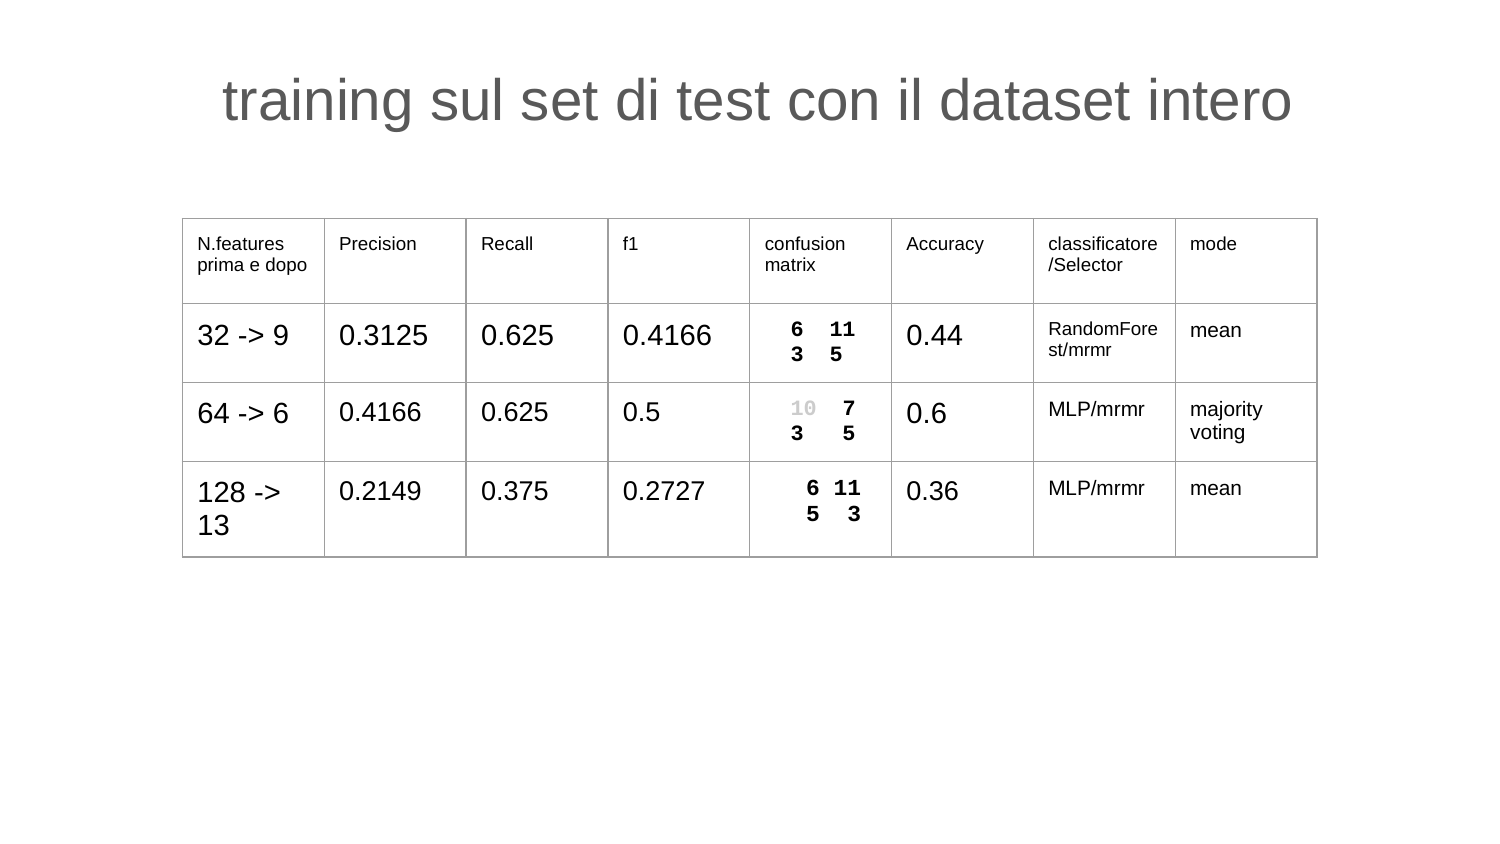

training sul set di test con il dataset intero
| N.features prima e dopo | Precision | Recall | f1 | confusion matrix | Accuracy | classificatore/Selector | mode |
| --- | --- | --- | --- | --- | --- | --- | --- |
| 32 -> 9 | 0.3125 | 0.625 | 0.4166 | 6 11 3 5 | 0.44 | RandomForest/mrmr | mean |
| 64 -> 6 | 0.4166 | 0.625 | 0.5 | 10 7 3 5 | 0.6 | MLP/mrmr | majority voting |
| 128 -> 13 | 0.2149 | 0.375 | 0.2727 | 6 11 5 3 | 0.36 | MLP/mrmr | mean |